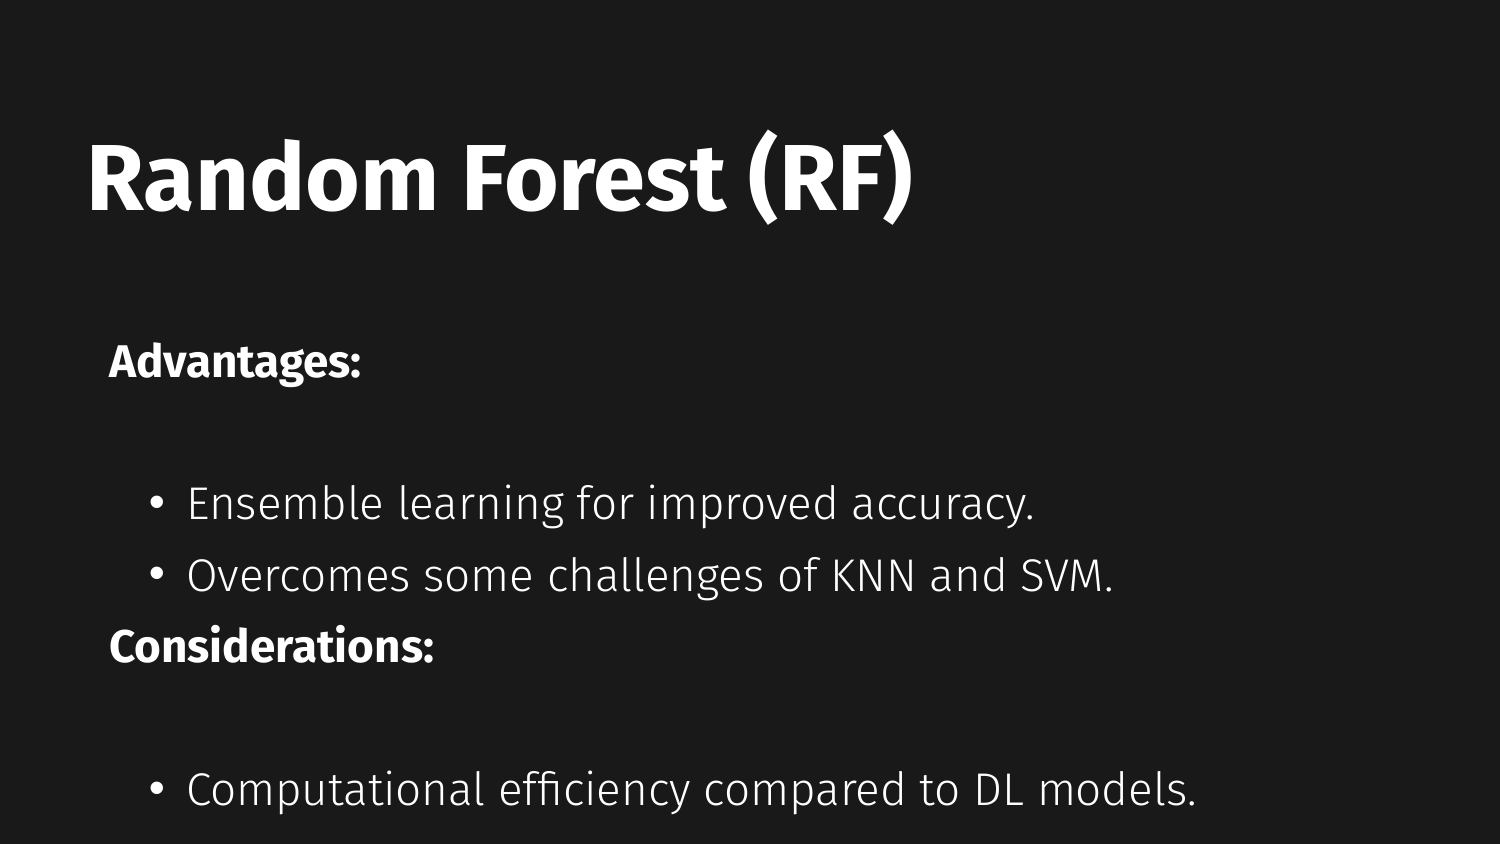

Random Forest (RF)

Advantages:

Ensemble learning for improved accuracy.
Overcomes some challenges of KNN and SVM.
Considerations:

Computational efficiency compared to DL models.